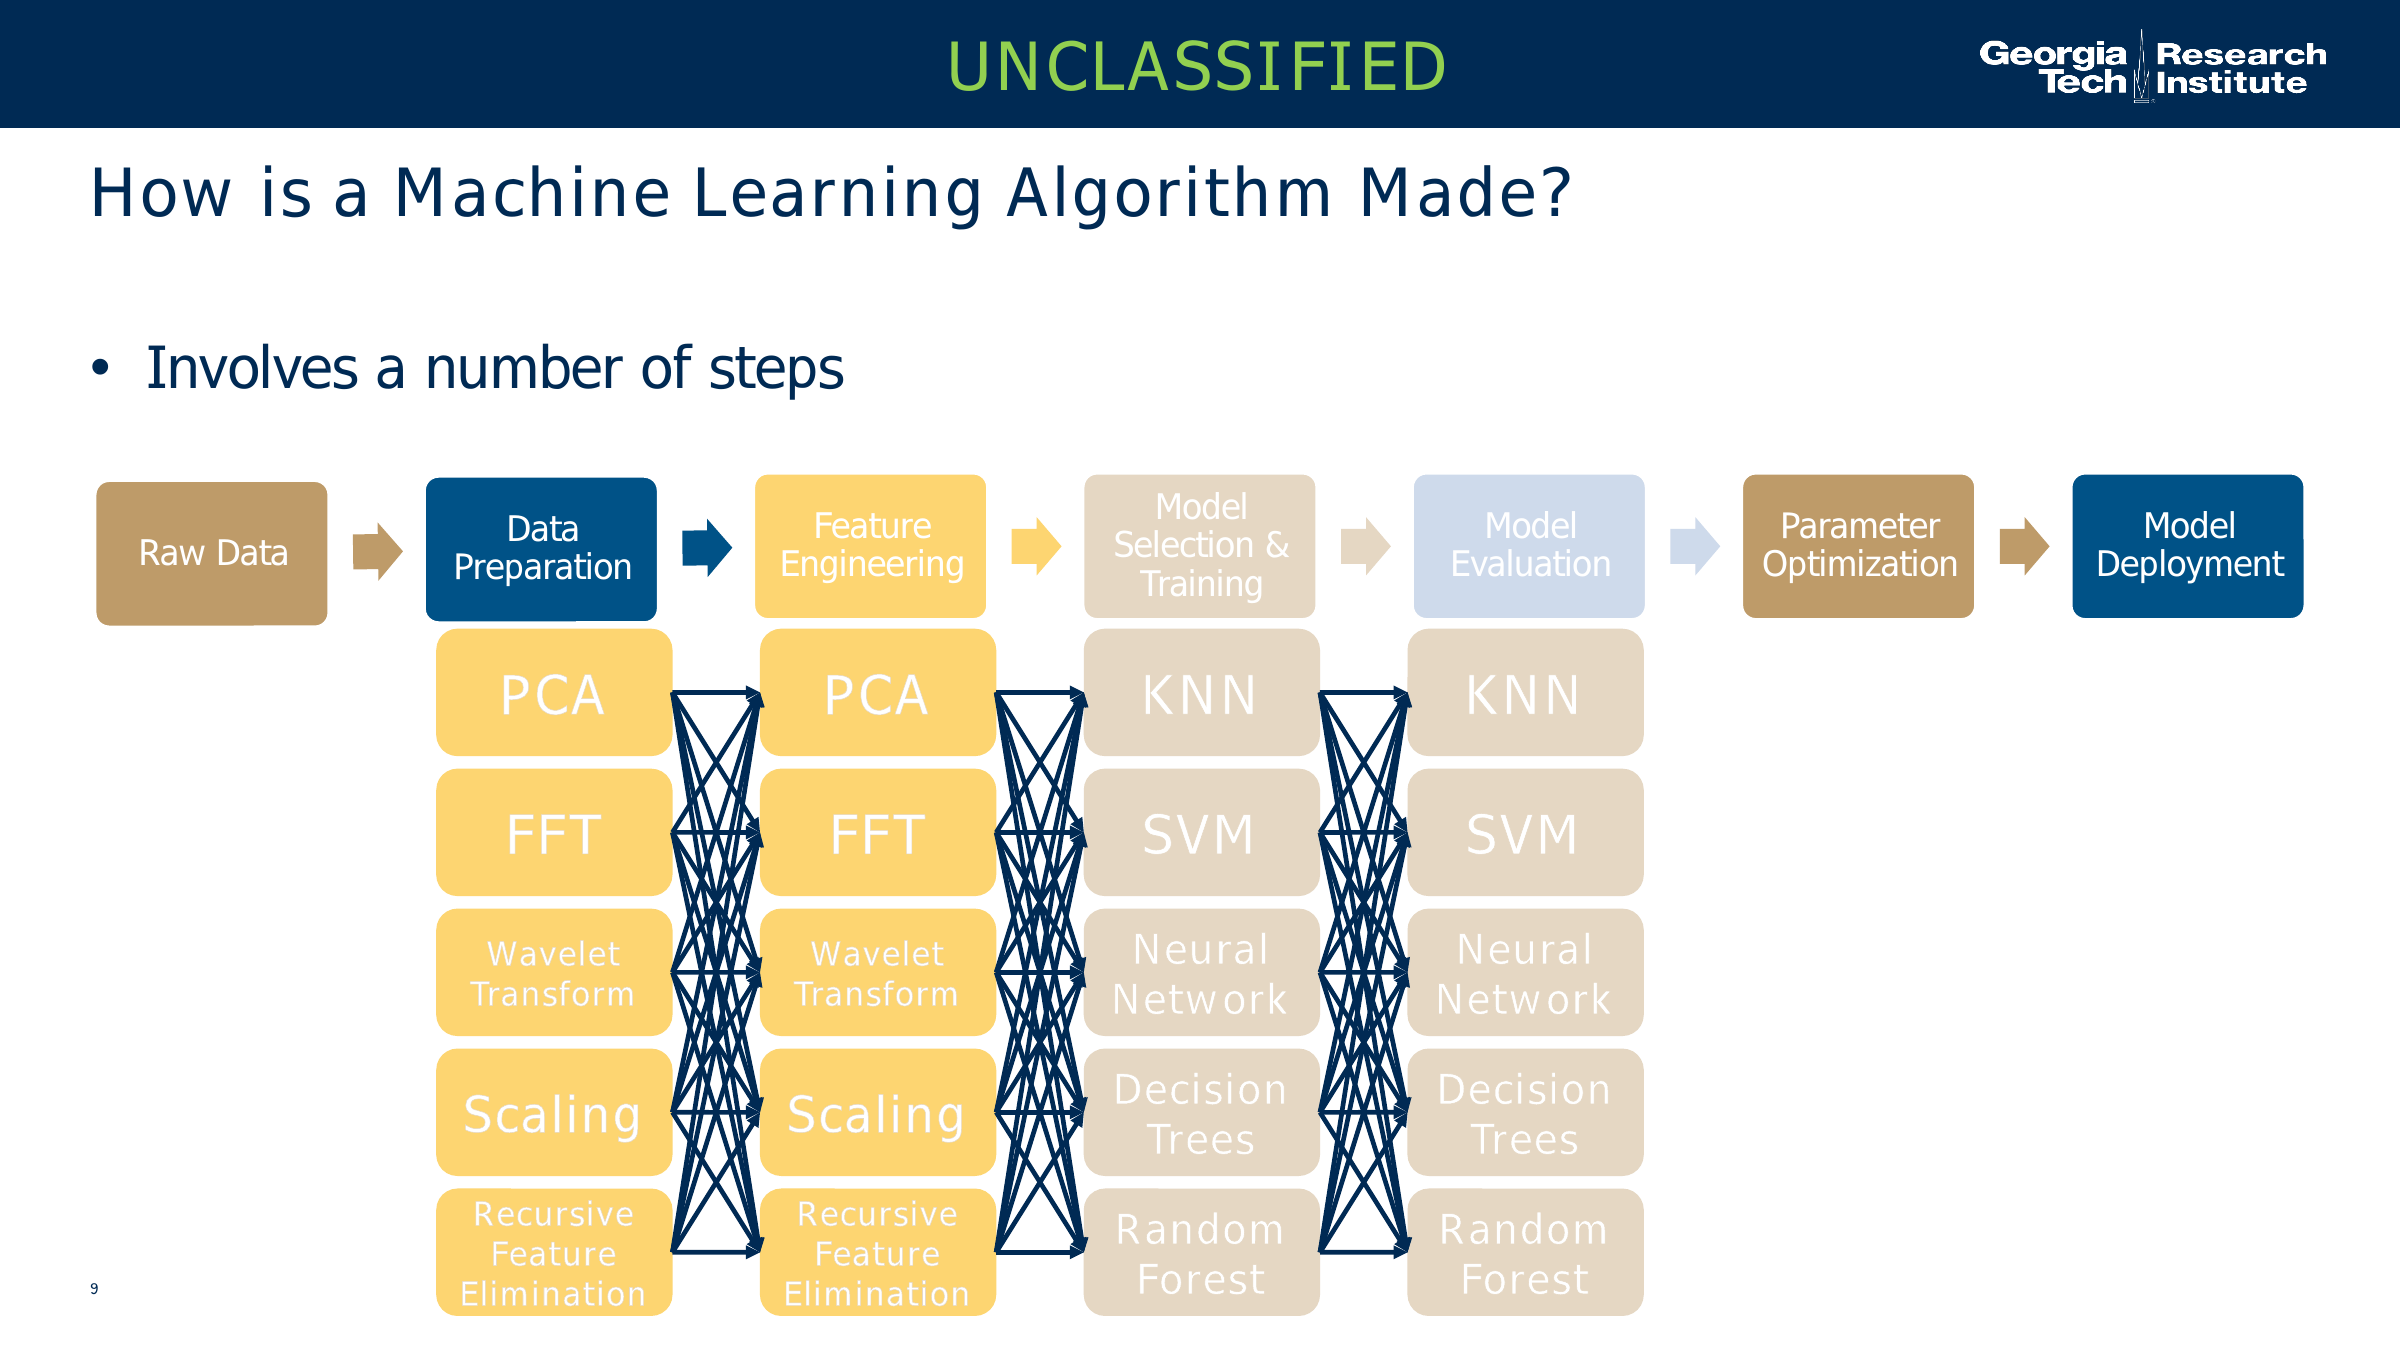

# How is a Machine Learning Algorithm Made?
Raw Data

Data Preparation

Feature Engineering

Model Selection & Training

Model Evaluation

Parameter Optimization

Model Deployment
Involves a number of steps

PCA
PCA
KNN
KNN
FFT
FFT
SVM
SVM
Wavelet Transform
Wavelet Transform
Neural Network
Neural Network
Scaling
Scaling
Decision Trees
Decision Trees
Recursive Feature Elimination
Recursive Feature Elimination
Random Forest
Random Forest